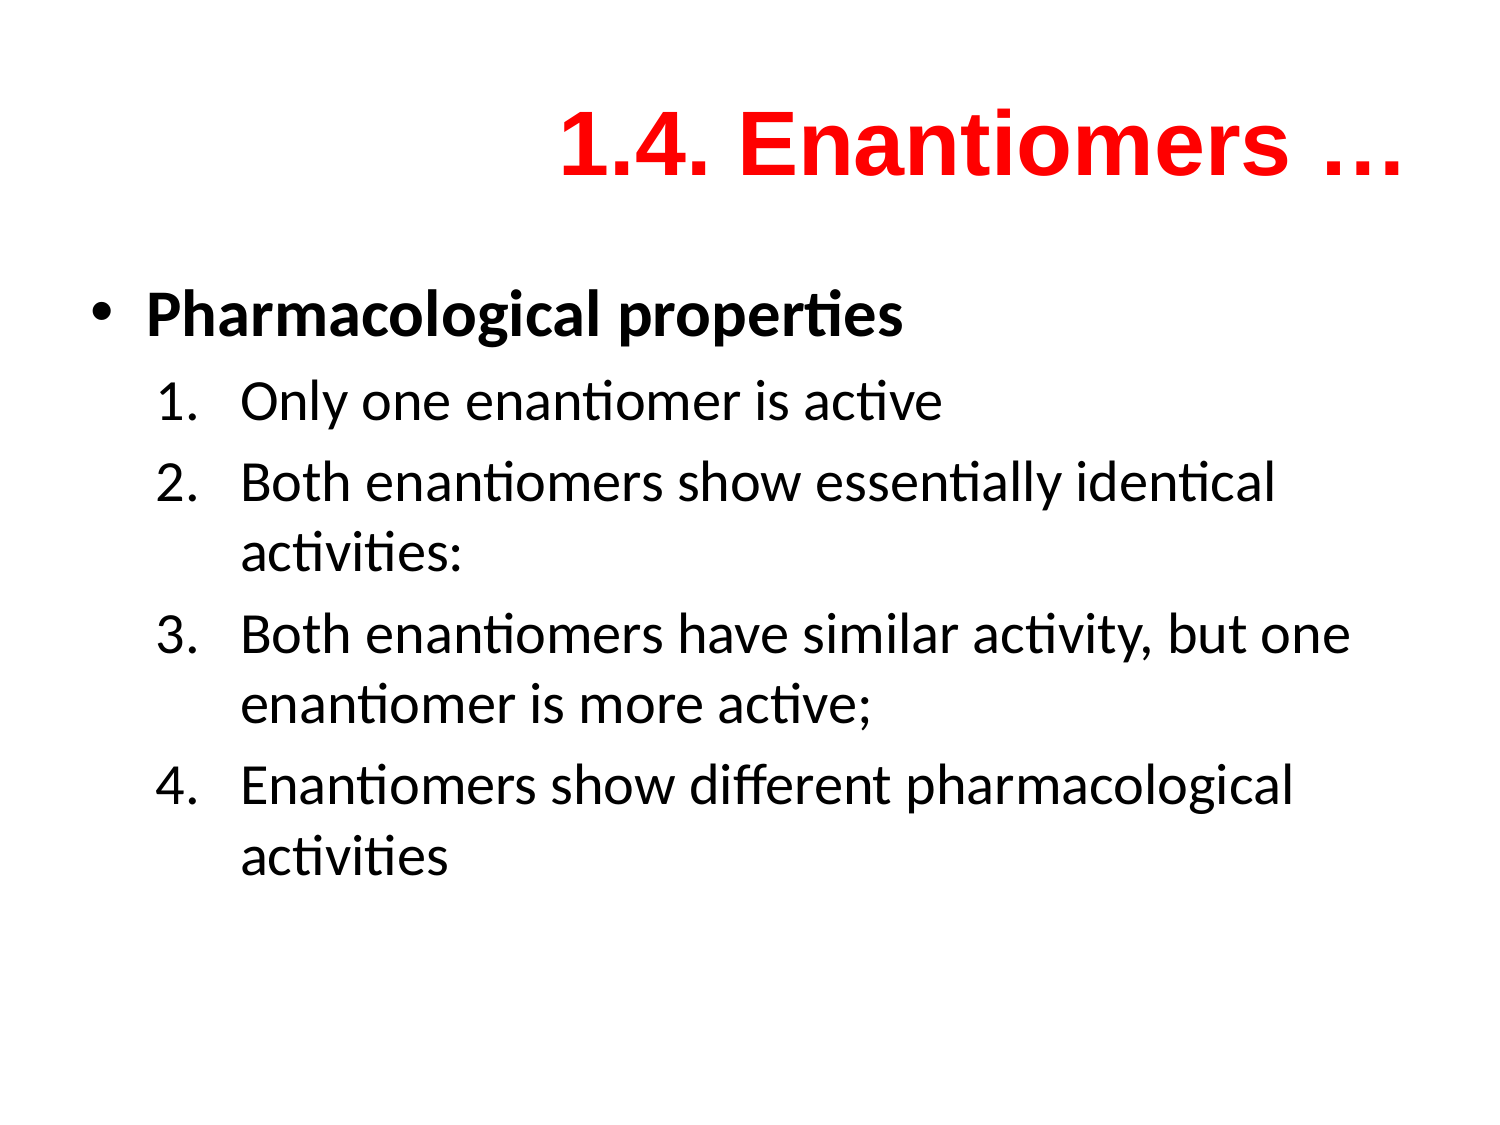

# 1.4. Enantiomers …
Pharmacological properties
Only one enantiomer is active
Both enantiomers show essentially identical activities:
Both enantiomers have similar activity, but one enantiomer is more active;
Enantiomers show different pharmacological activities